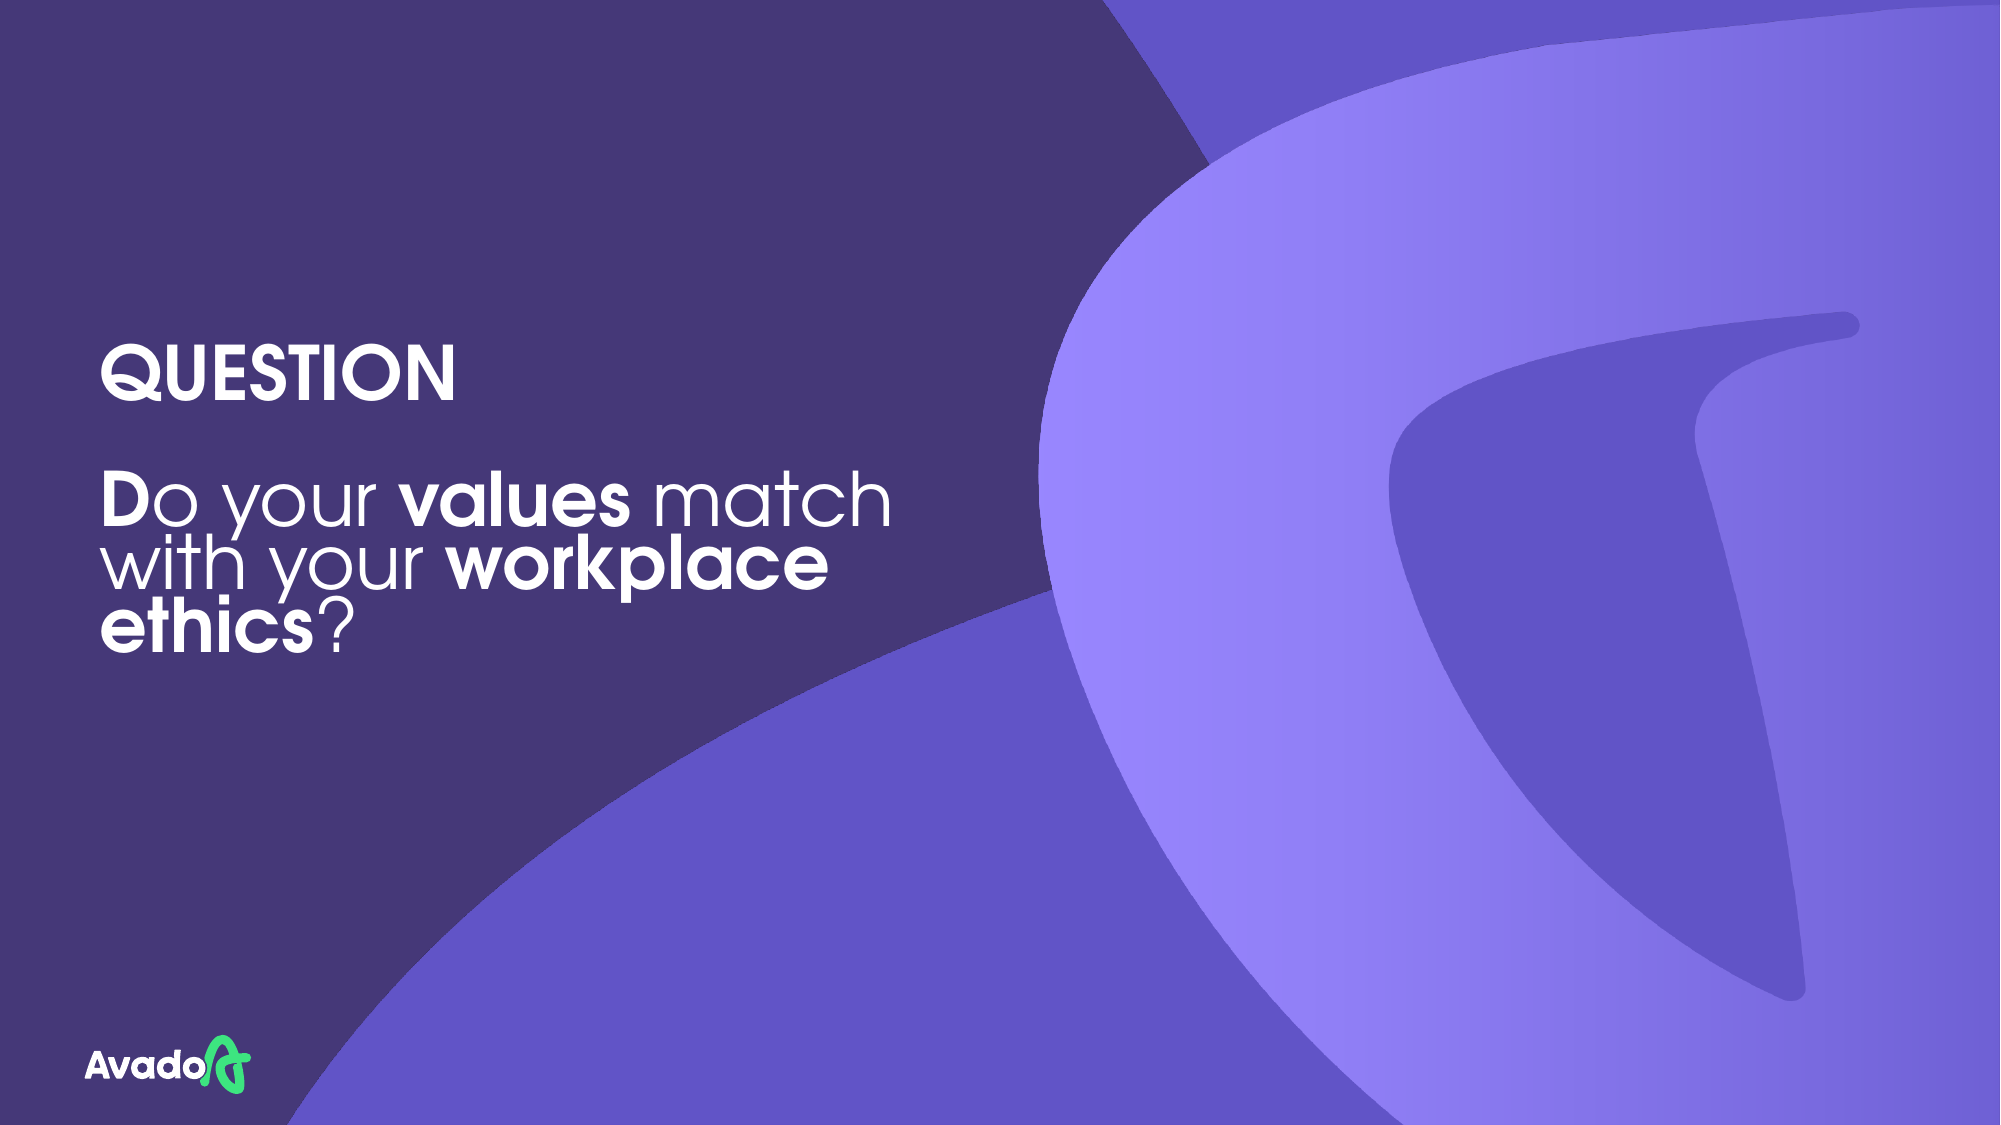

# QUESTION Do your values match with your workplace ethics?